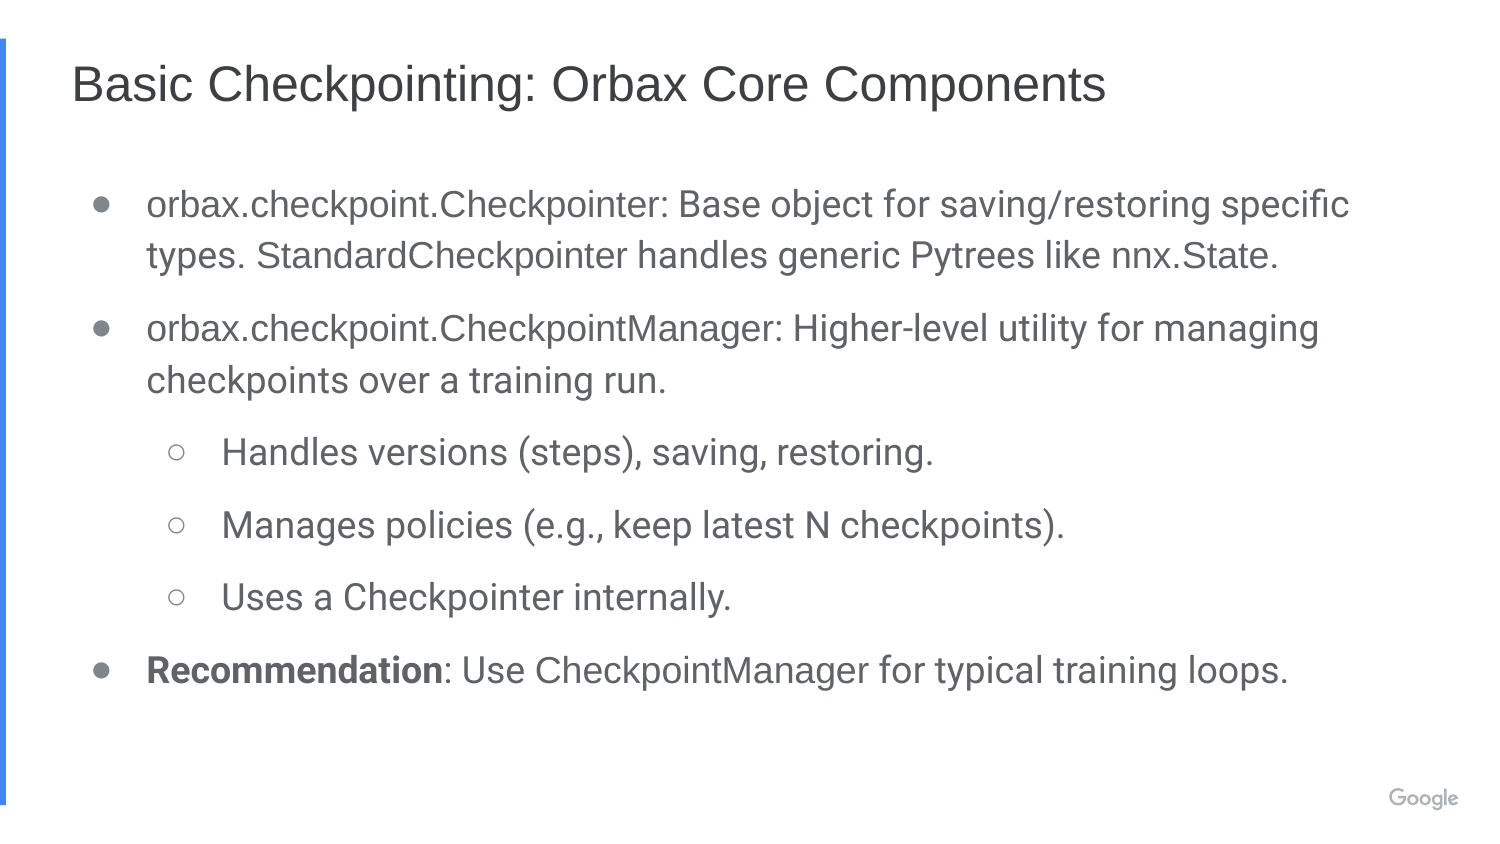

# Basic Checkpointing: Orbax Core Components
orbax.checkpoint.Checkpointer: Base object for saving/restoring specific types. StandardCheckpointer handles generic Pytrees like nnx.State.
orbax.checkpoint.CheckpointManager: Higher-level utility for managing checkpoints over a training run.
Handles versions (steps), saving, restoring.
Manages policies (e.g., keep latest N checkpoints).
Uses a Checkpointer internally.
Recommendation: Use CheckpointManager for typical training loops.